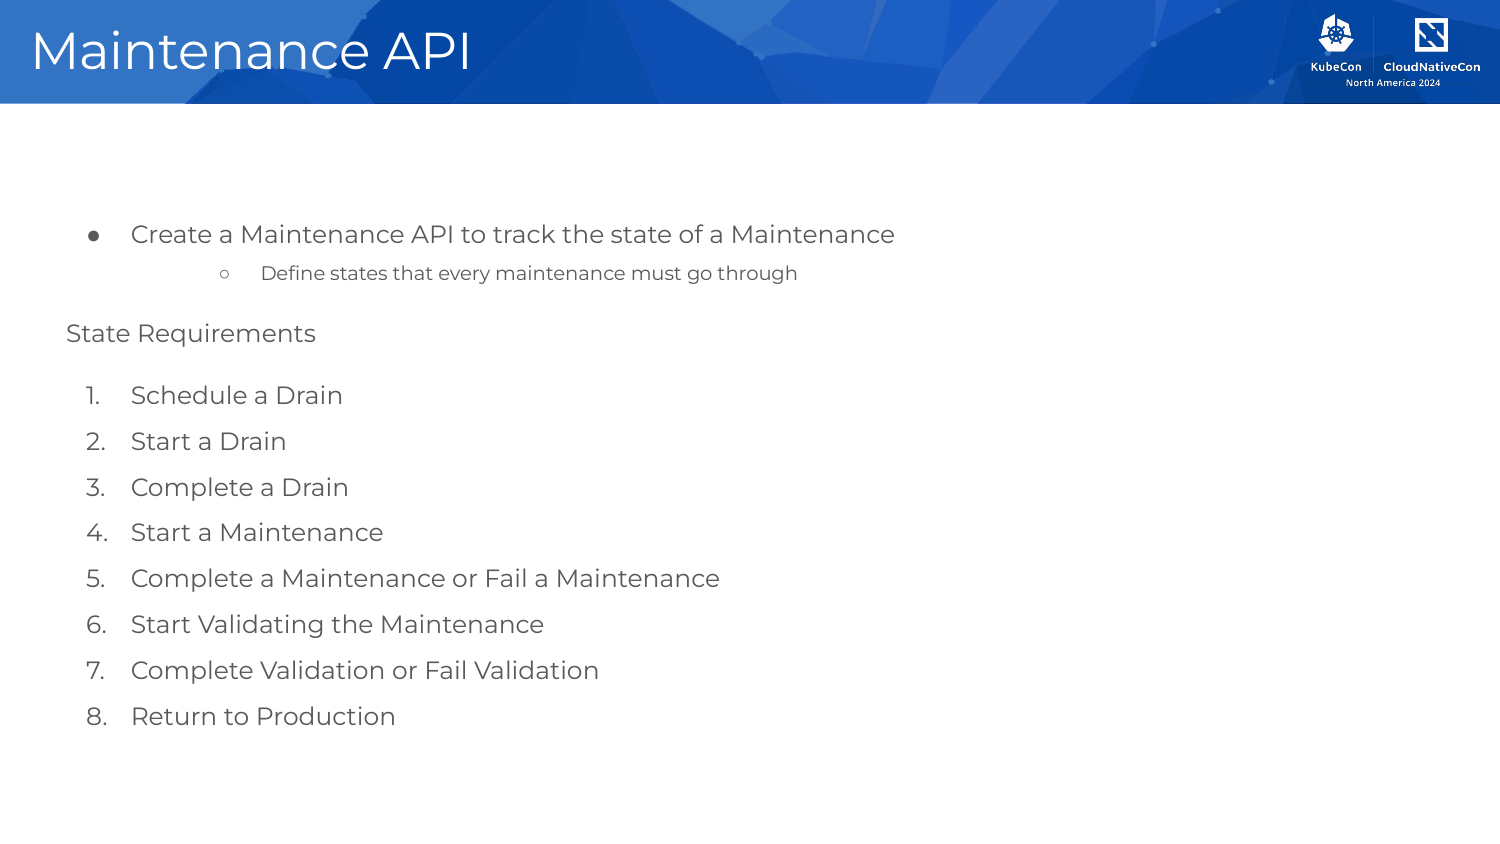

# Maintenance API
Create a Maintenance API to track the state of a Maintenance
Define states that every maintenance must go through
State Requirements
Schedule a Drain
Start a Drain
Complete a Drain
Start a Maintenance
Complete a Maintenance or Fail a Maintenance
Start Validating the Maintenance
Complete Validation or Fail Validation
Return to Production